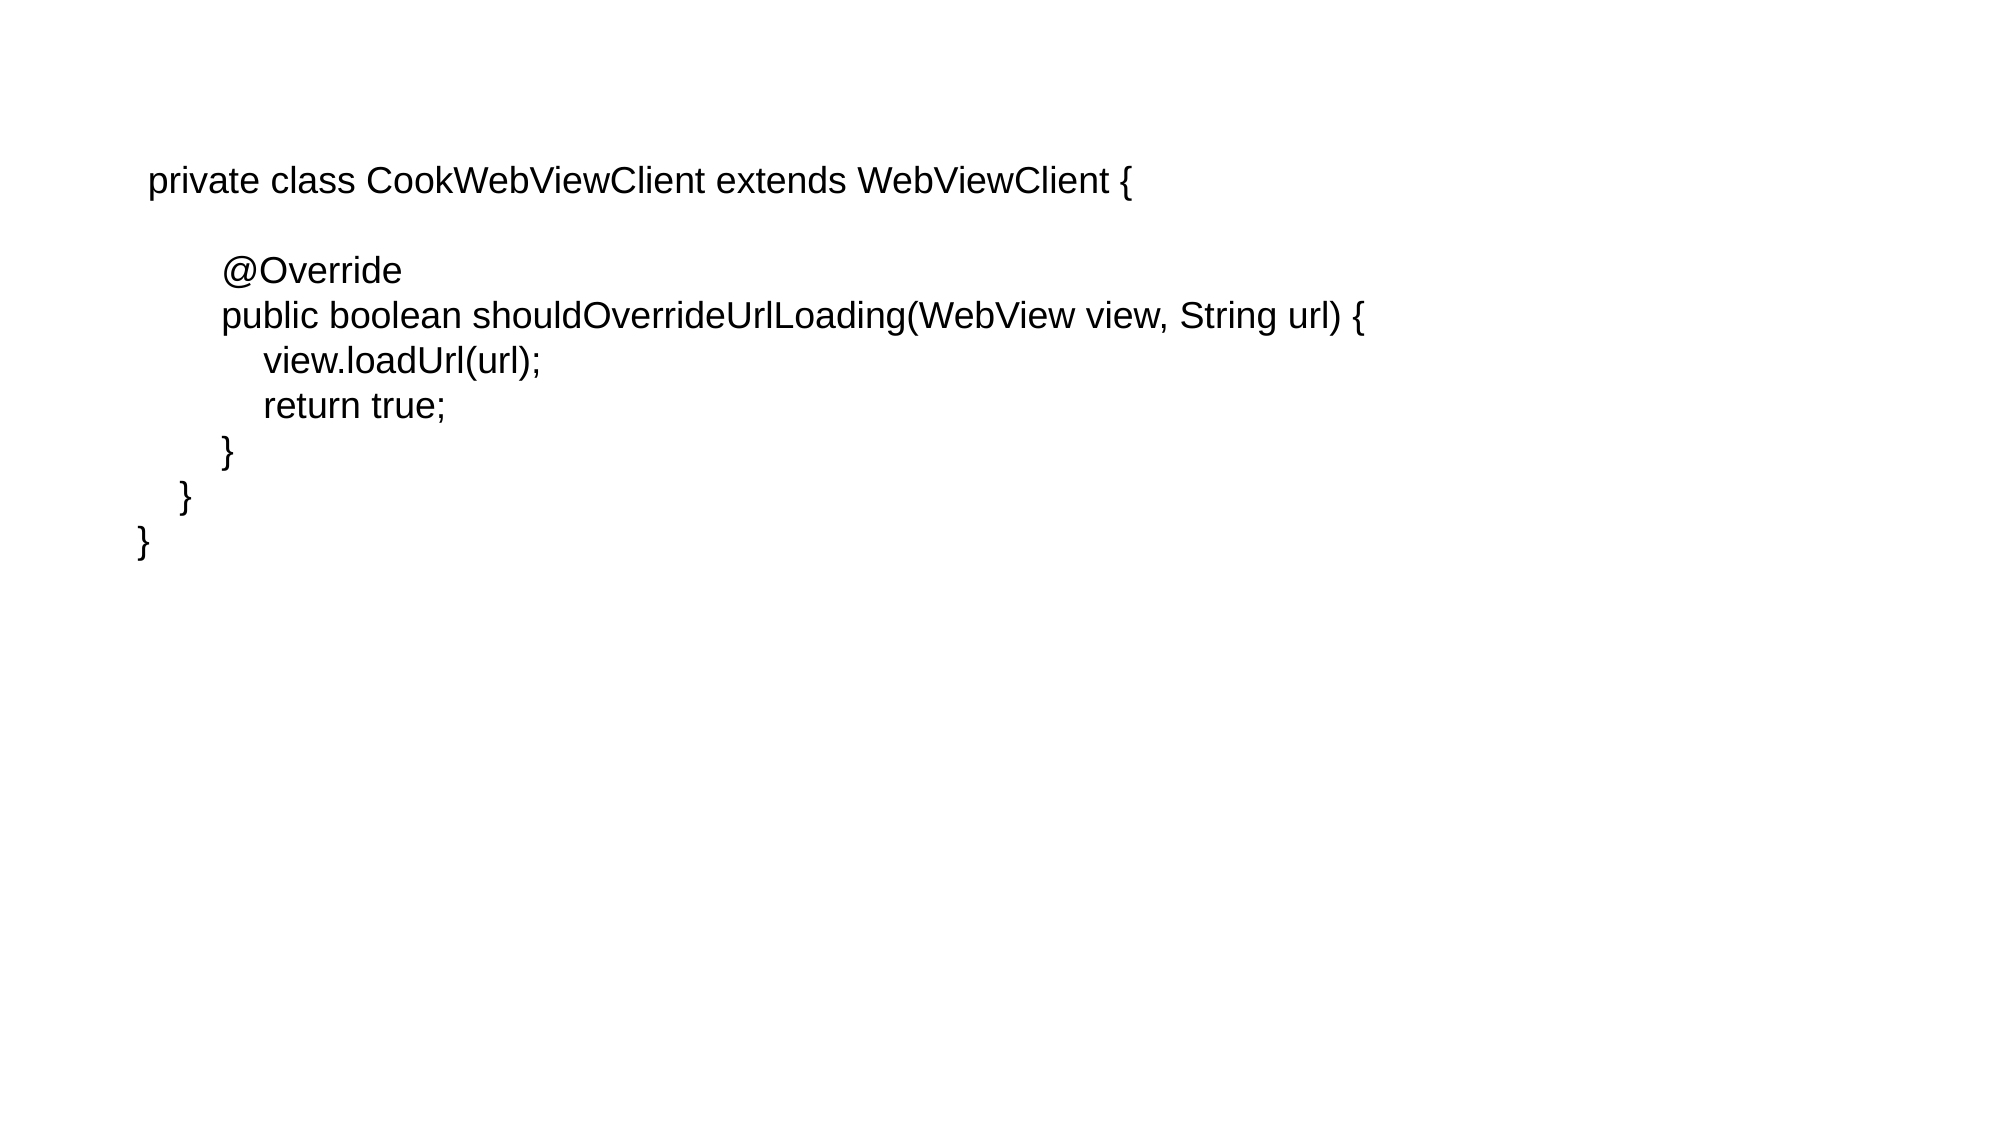

private class CookWebViewClient extends WebViewClient {

        @Override
        public boolean shouldOverrideUrlLoading(WebView view, String url) {
            view.loadUrl(url);
            return true;
        }
    }
}